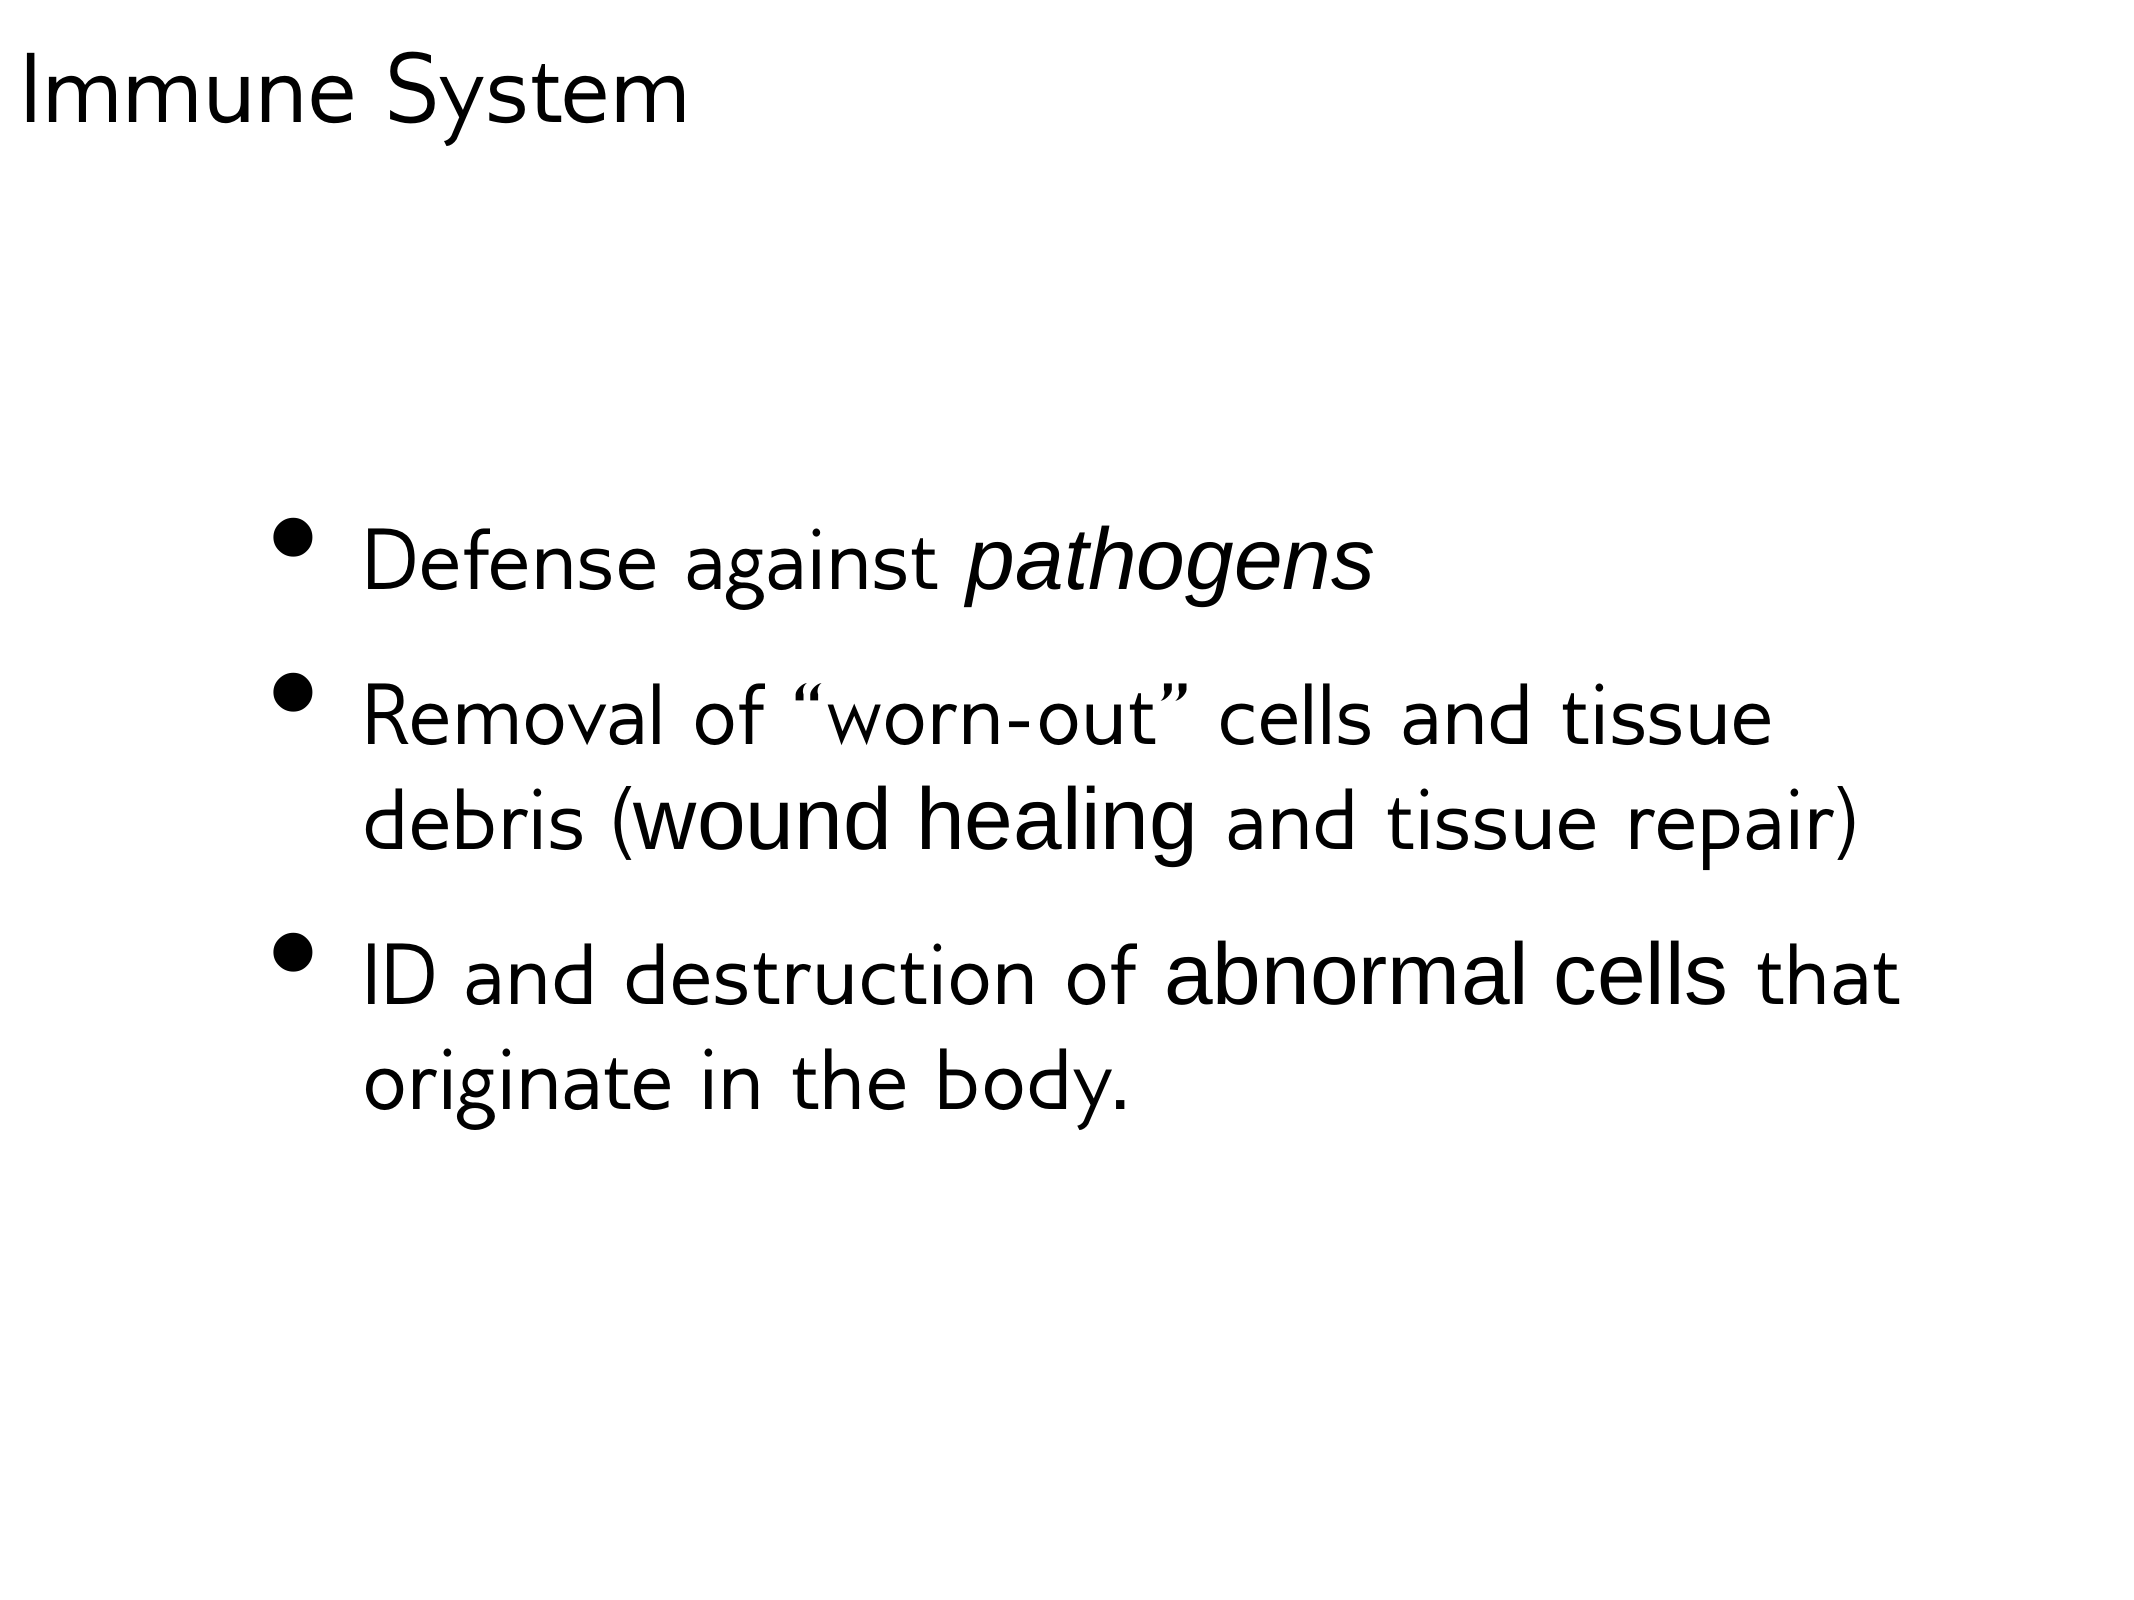

# Immune System
Defense against pathogens
Removal of “worn-out” cells and tissue debris (wound healing and tissue repair)
ID and destruction of abnormal cells that originate in the body.
8